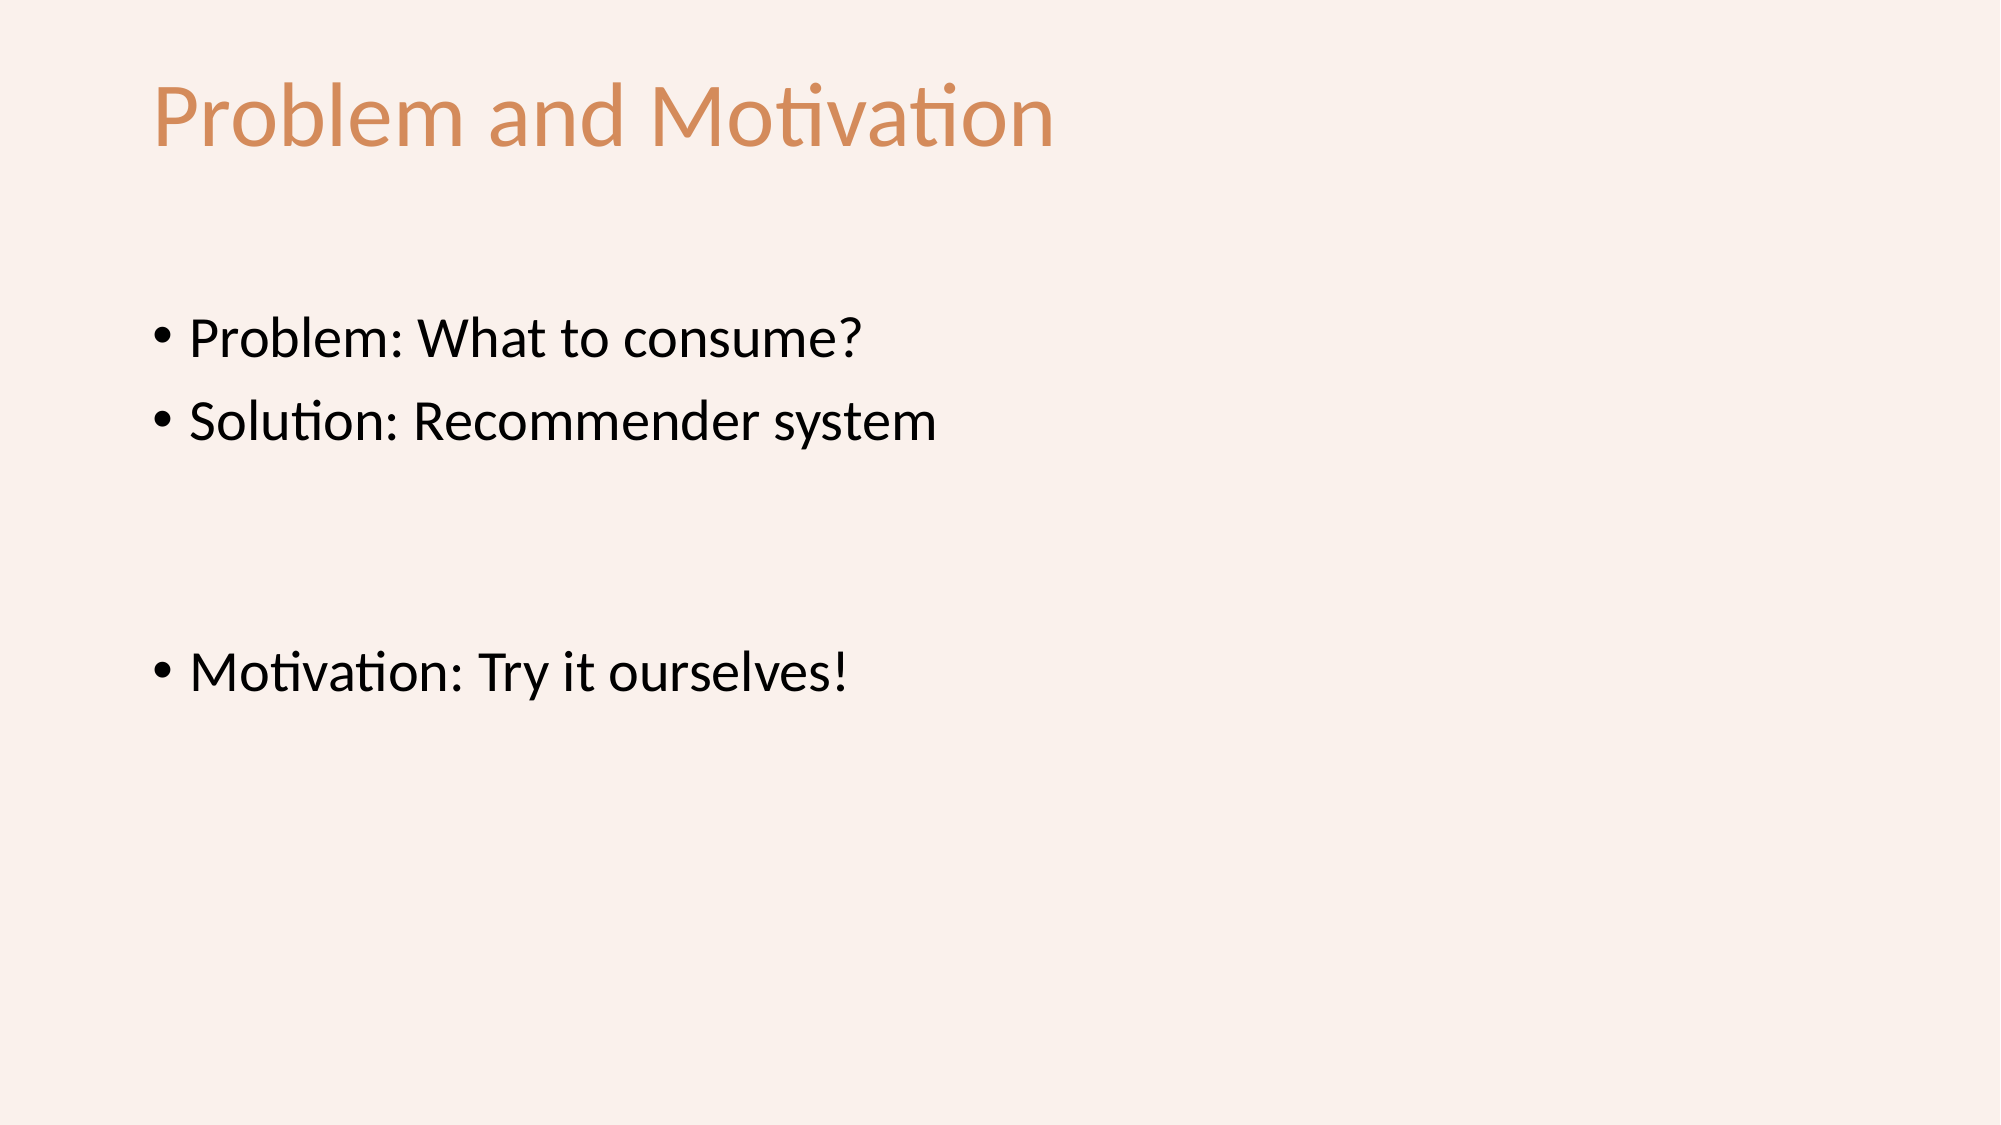

# Problem and Motivation
Problem: What to consume?
Solution: Recommender system

Motivation: Try it ourselves!